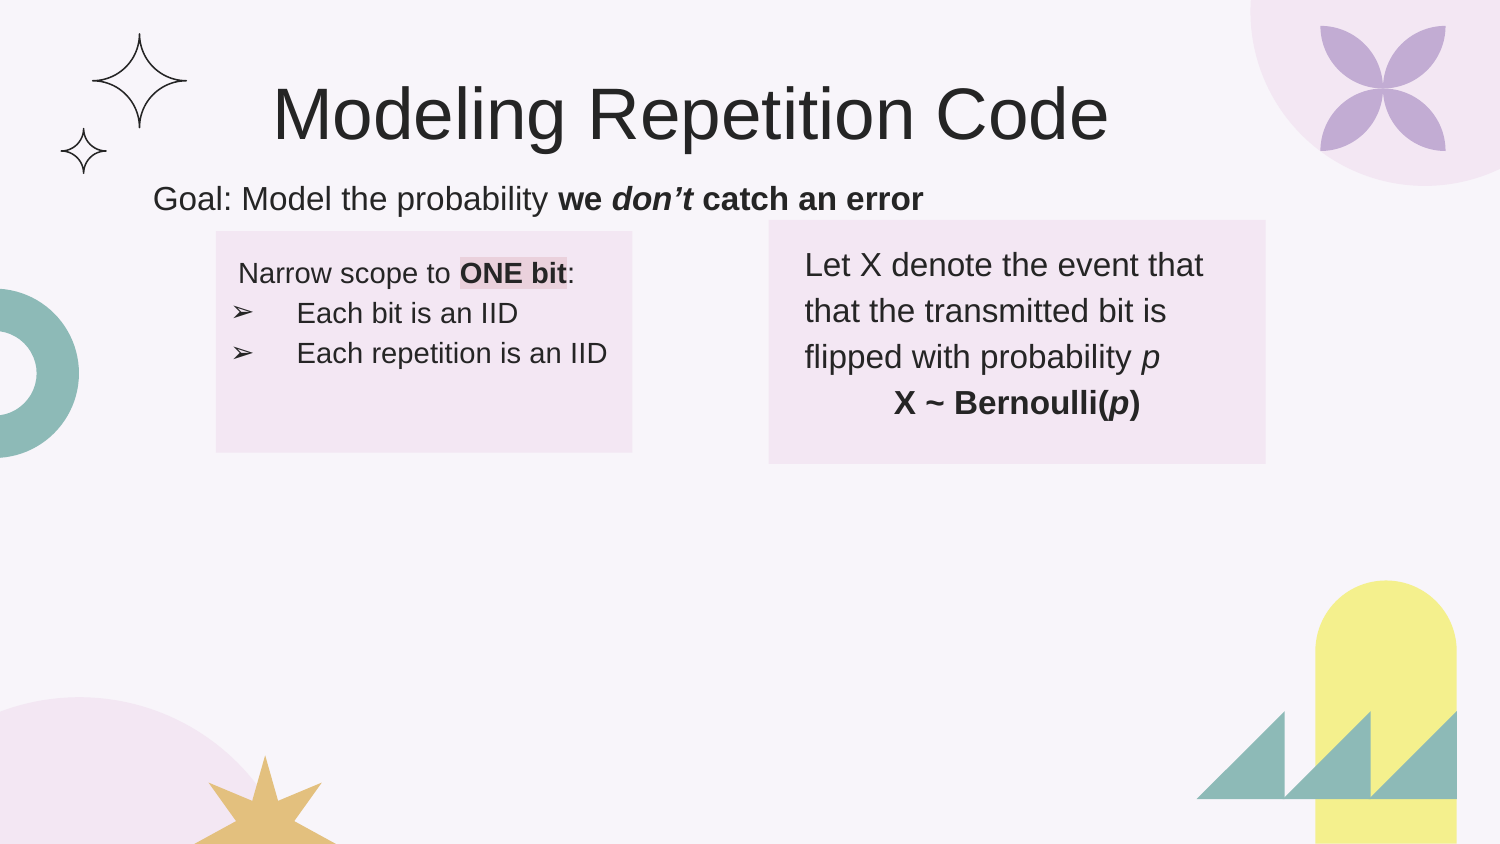

# Modeling Repetition Code
Goal: Model the probability we don’t catch an error
Let X denote the event that that the transmitted bit is flipped with probability p
X ~ Bernoulli(p)
  Narrow scope to ONE bit:
Each bit is an IID
Each repetition is an IID